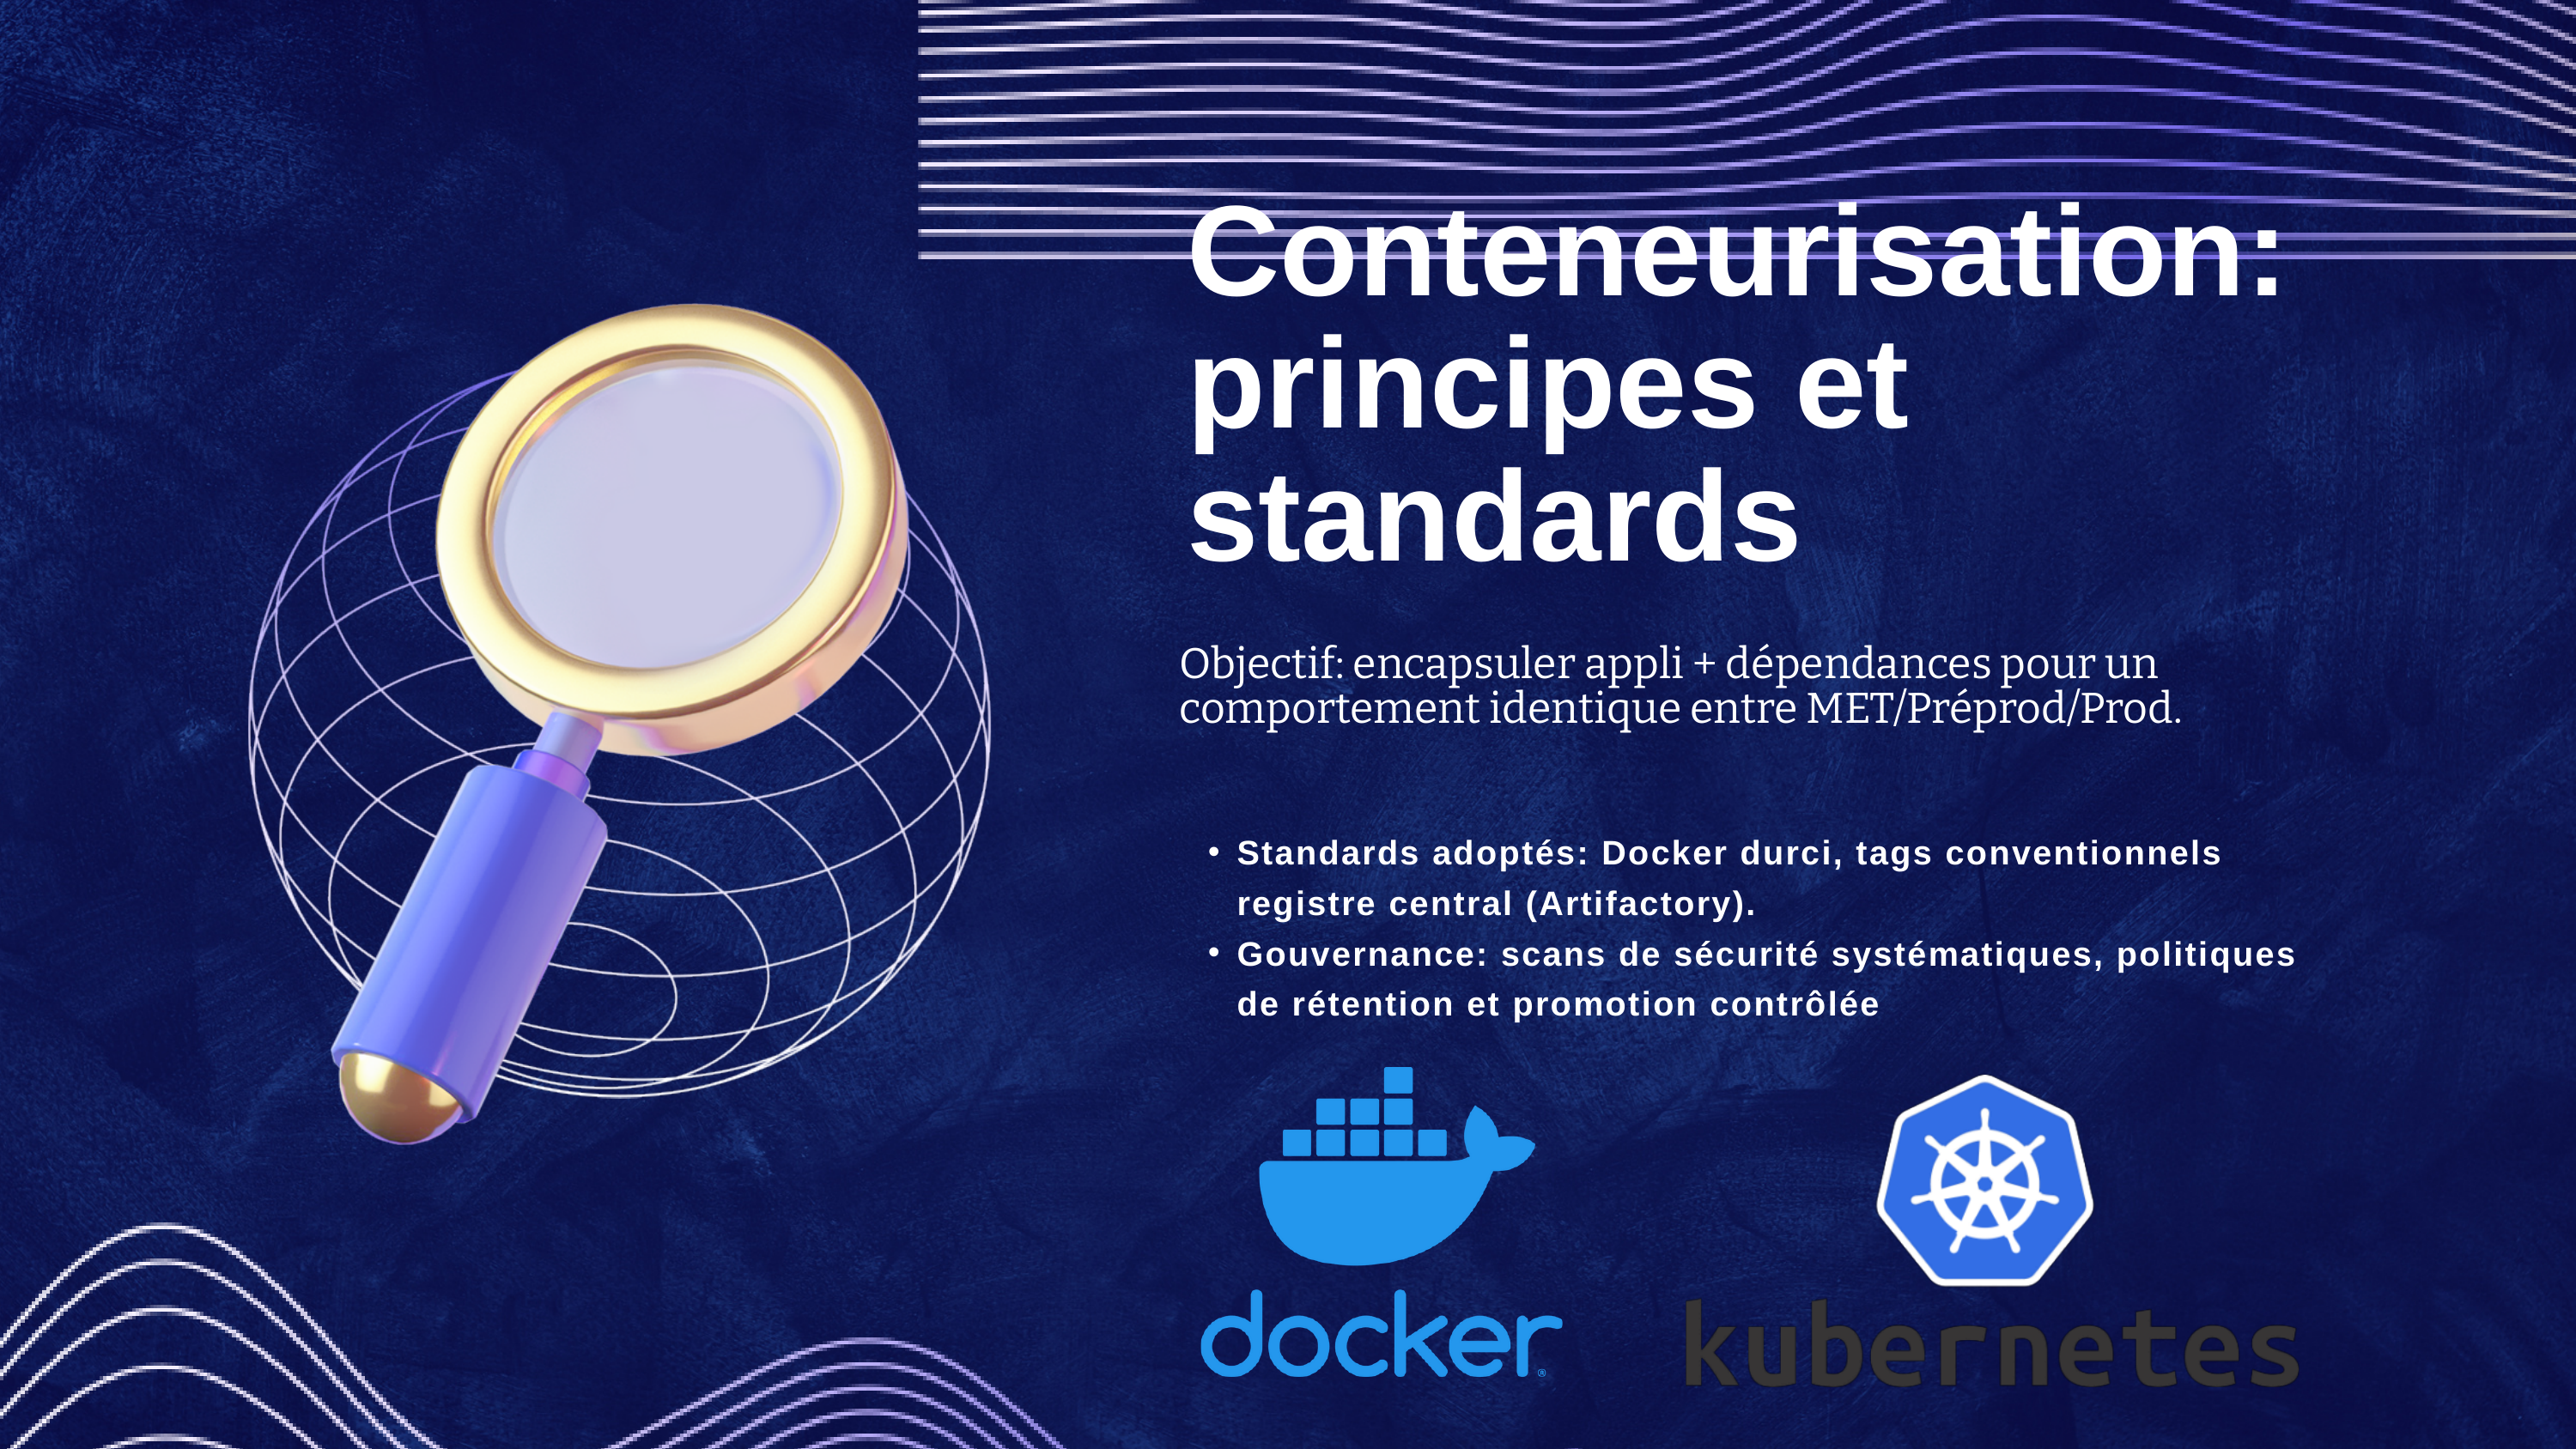

Conteneurisation: principes et standards

Objectif: encapsuler appli + dépendances pour un comportement identique entre MET/Préprod/Prod.

Standards adoptés: Docker durci, tags conventionnels  registre central (Artifactory).
Gouvernance: scans de sécurité systématiques, politiques de rétention et promotion contrôlée